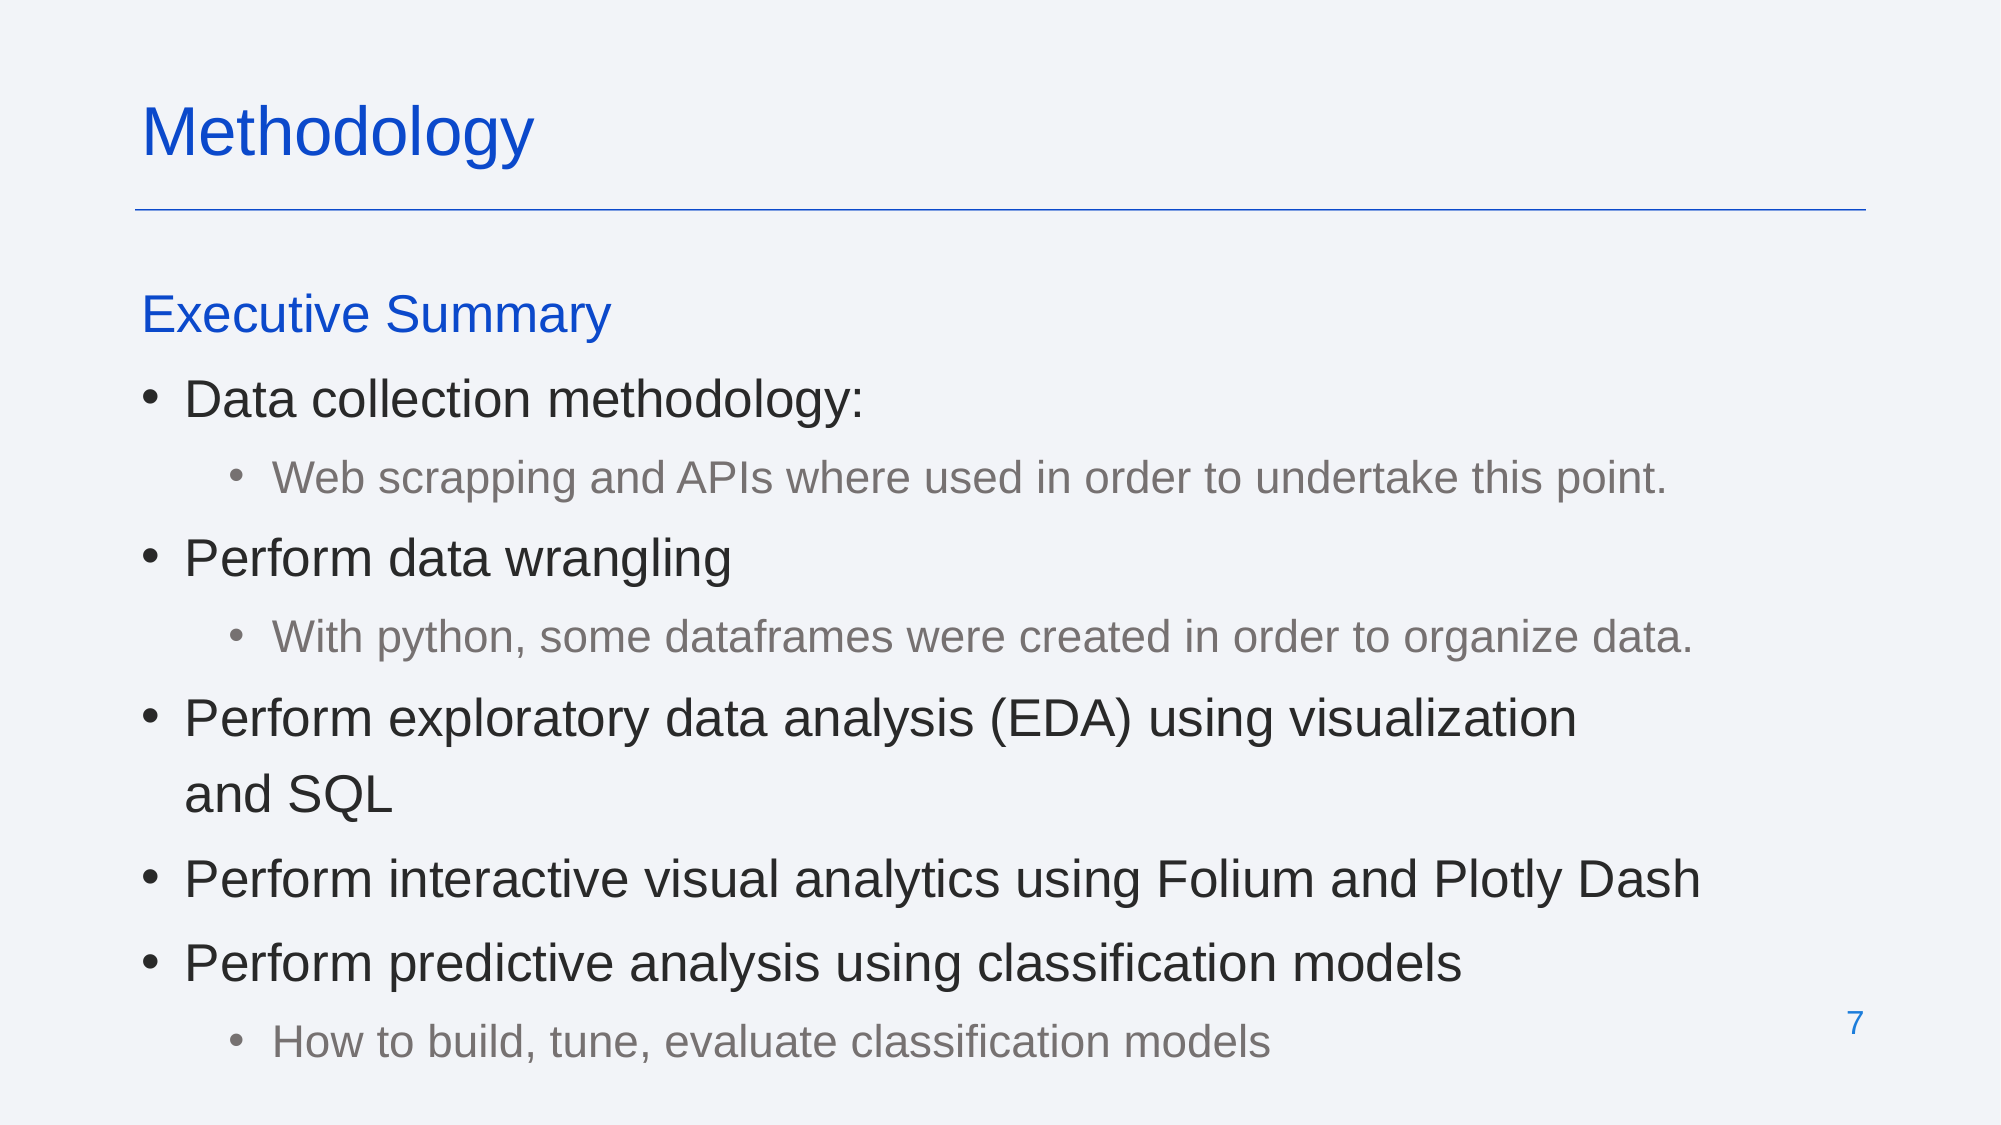

Methodology
Executive Summary
Data collection methodology:
Web scrapping and APIs where used in order to undertake this point.
Perform data wrangling
With python, some dataframes were created in order to organize data.
Perform exploratory data analysis (EDA) using visualization and SQL
Perform interactive visual analytics using Folium and Plotly Dash
Perform predictive analysis using classification models
How to build, tune, evaluate classification models

7